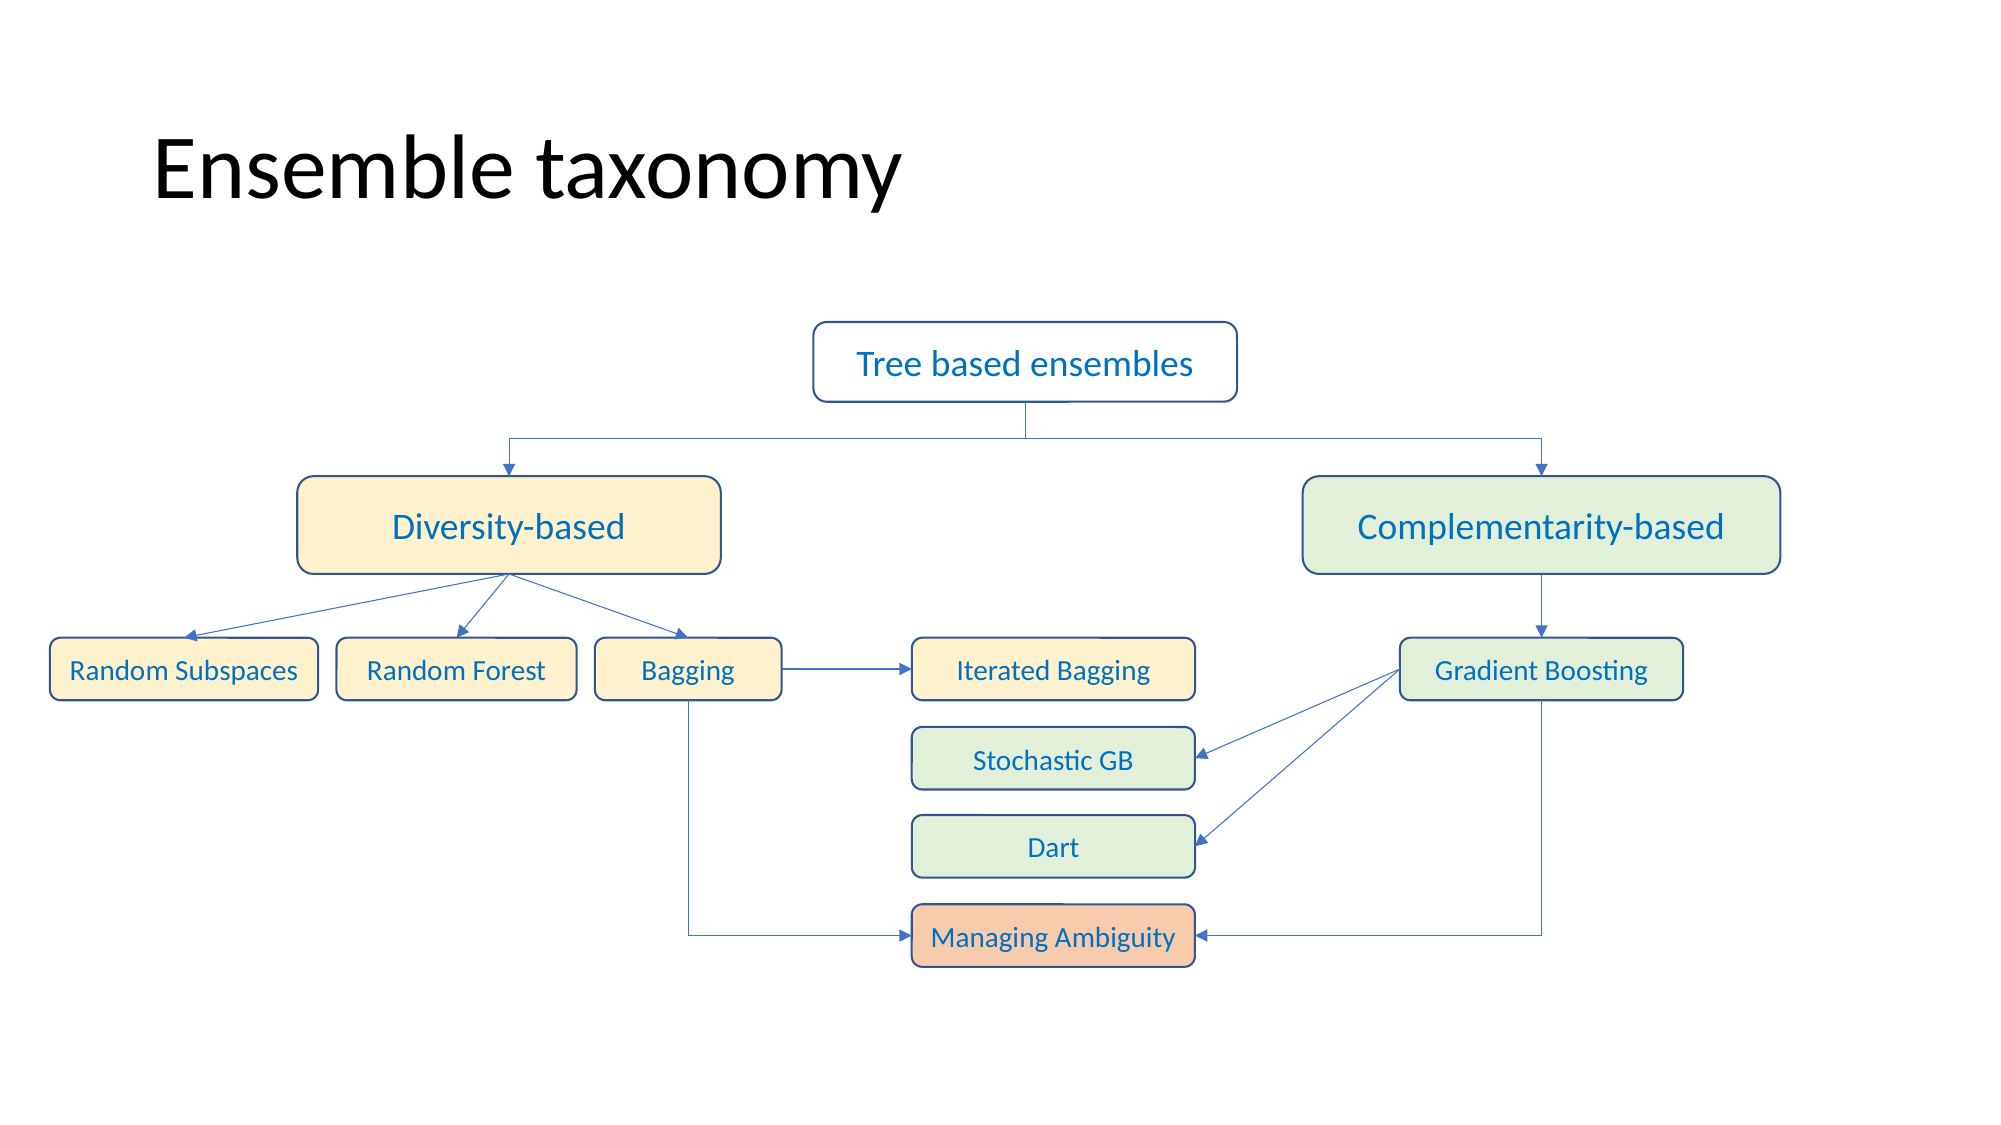

# Ensemble taxonomy
Tree based ensembles
Diversity-based
Complementarity-based
Random Subspaces
Random Forest
Bagging
Iterated Bagging
Gradient Boosting
Stochastic GB
Dart
Managing Ambiguity